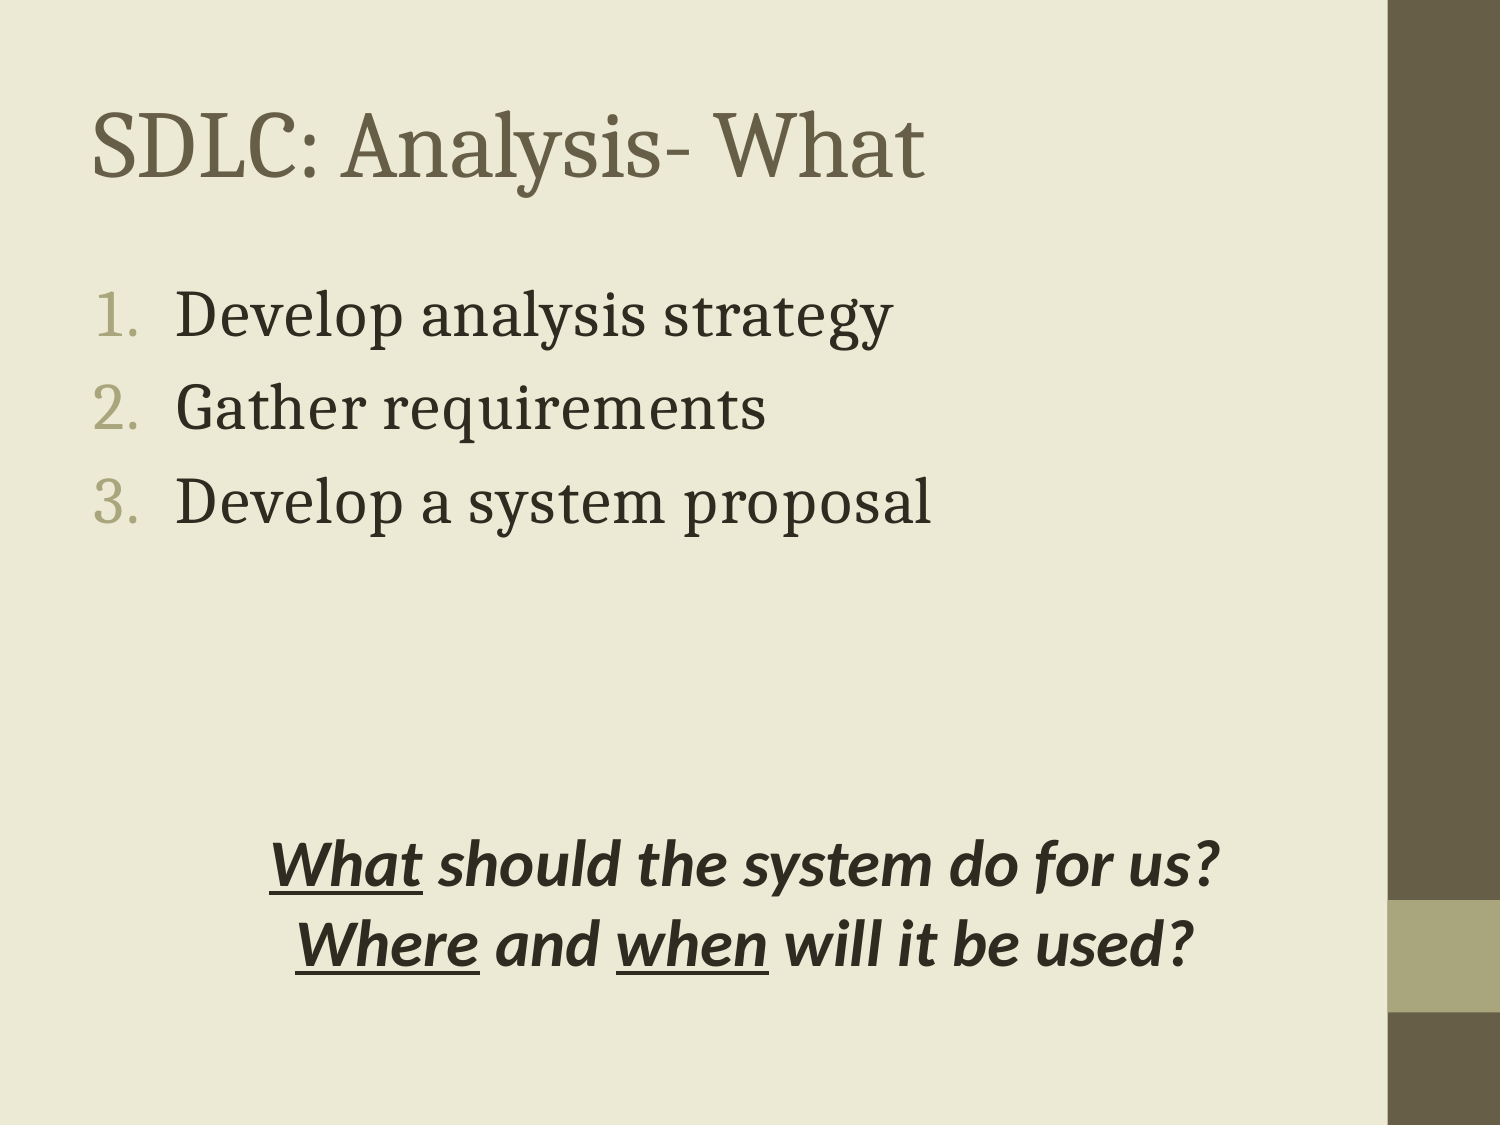

# SDLC: Analysis- What
Develop analysis strategy
Gather requirements
Develop a system proposal
What should the system do for us?
Where and when will it be used?